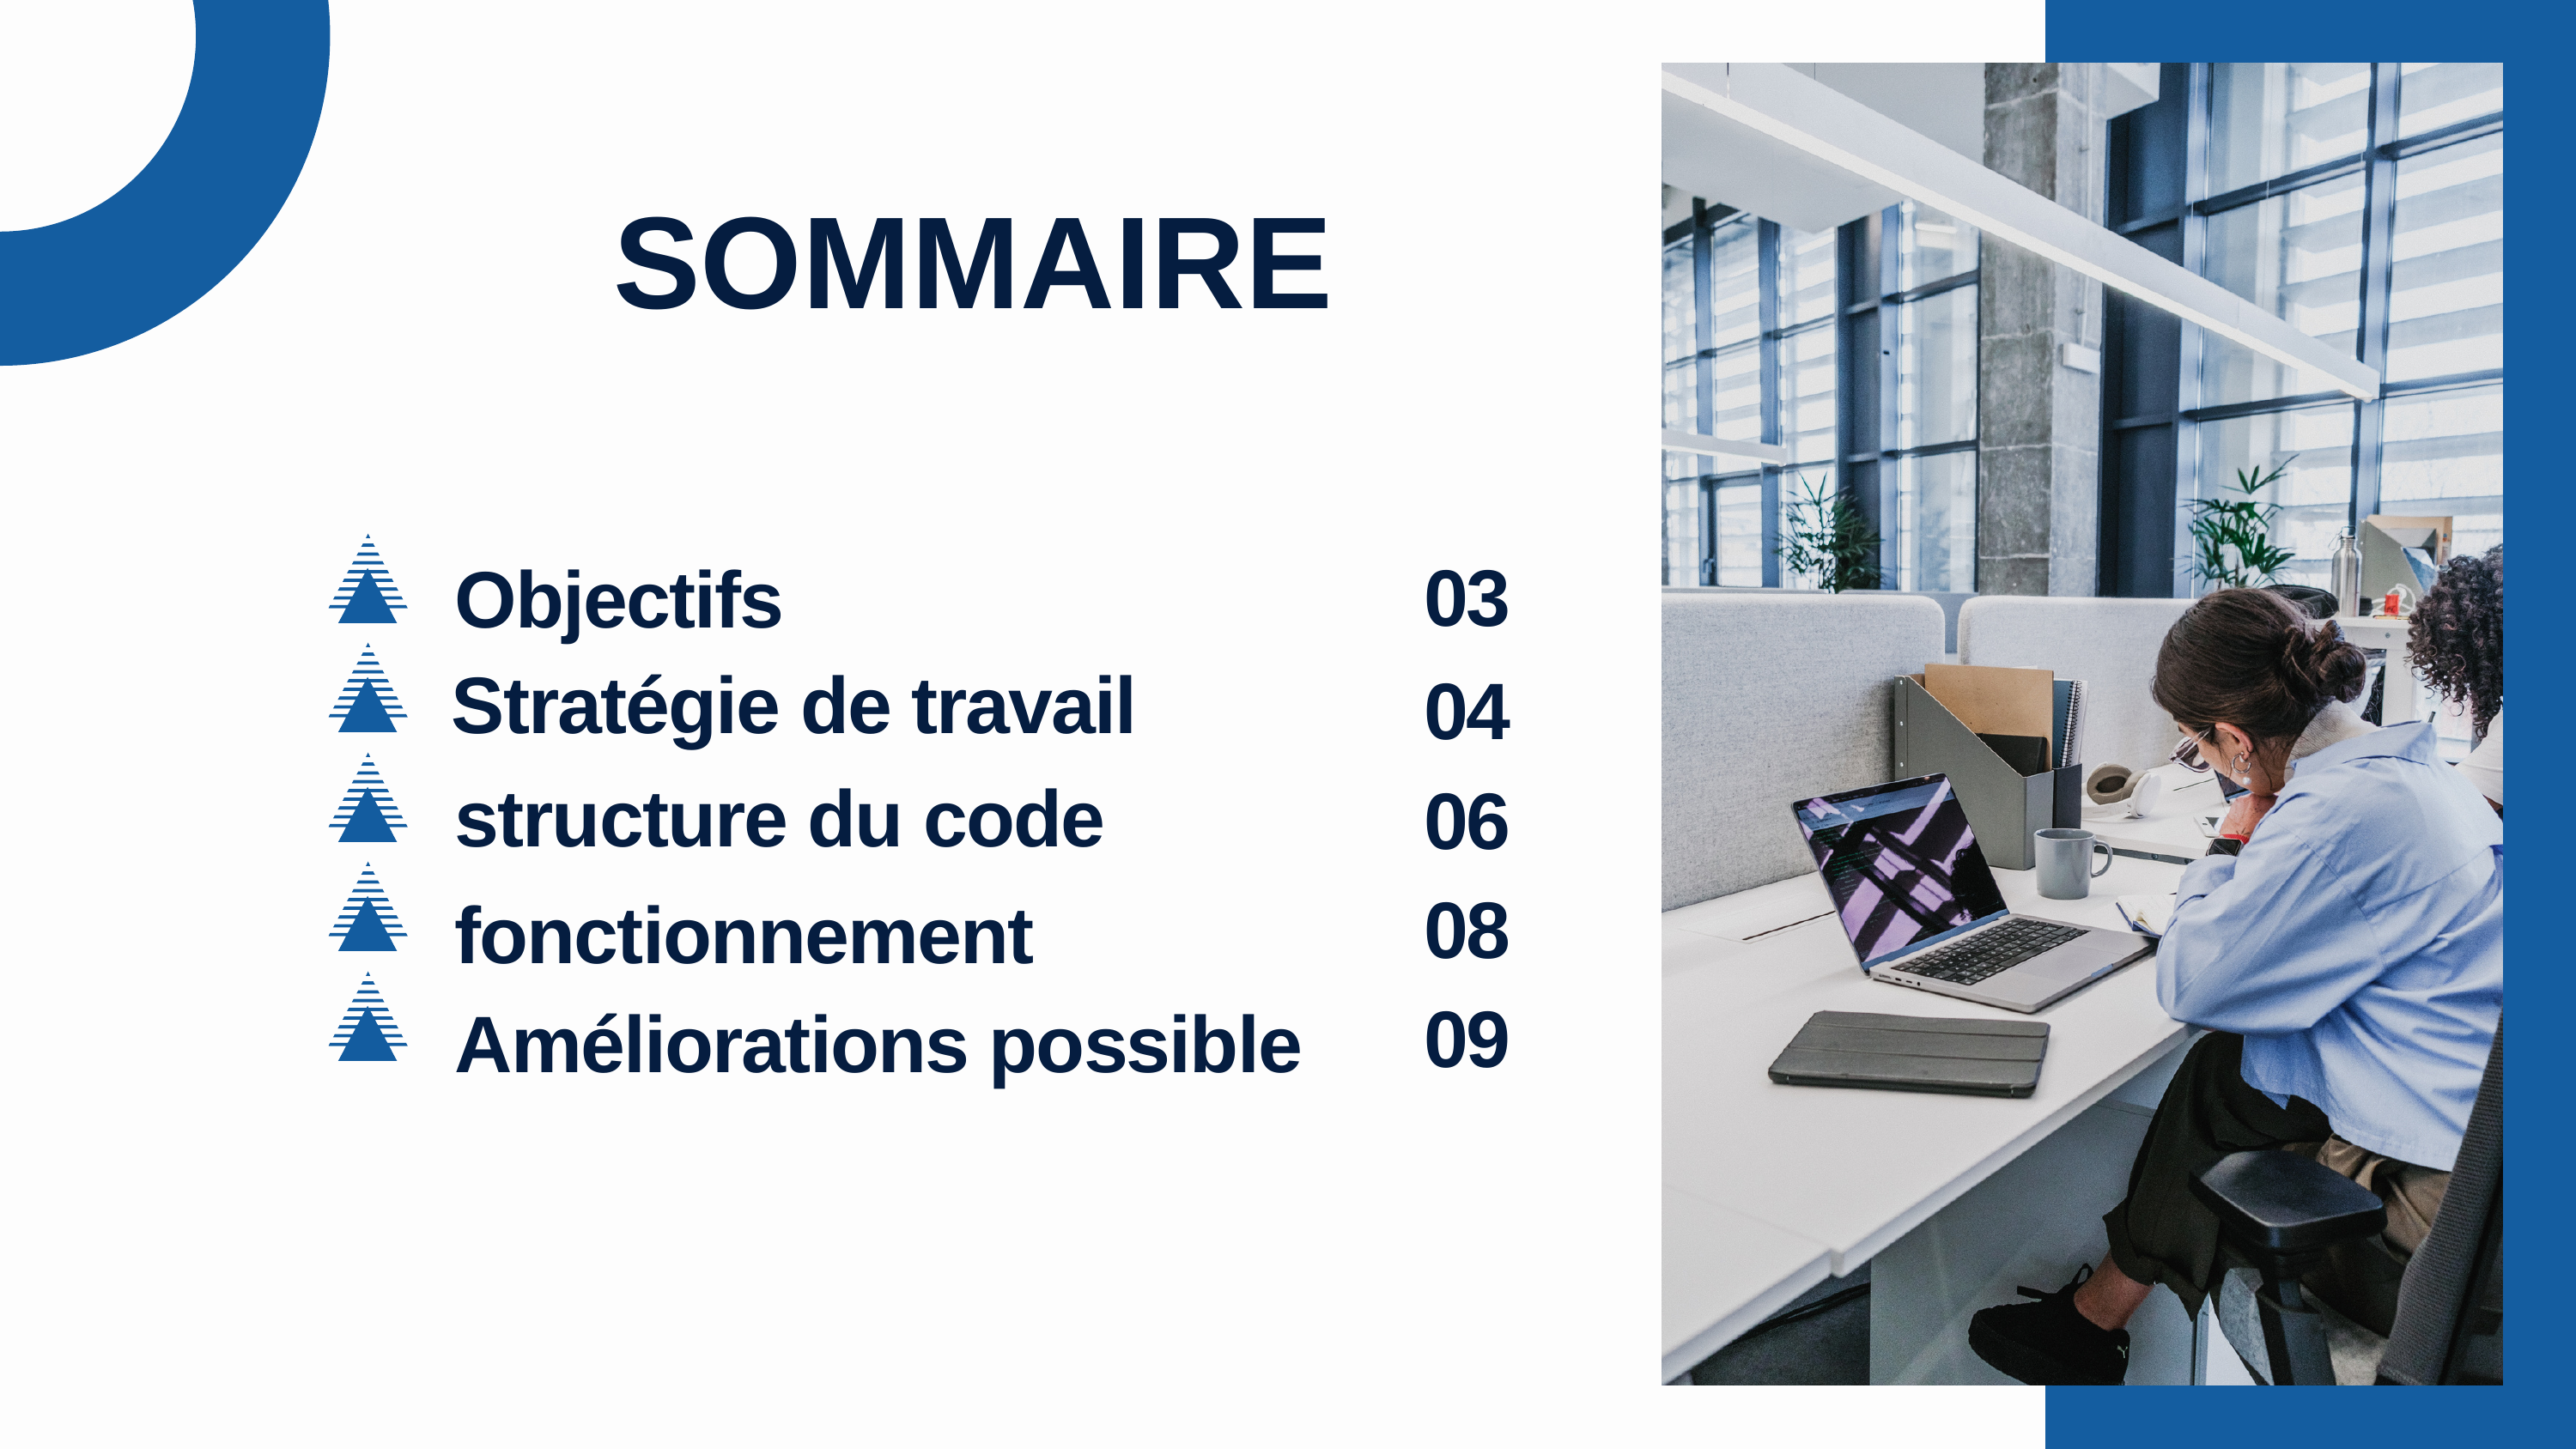

SOMMAIRE
03
Objectifs

Stratégie de travail
04

structure du code
06

08

fonctionnement
09

Améliorations possible